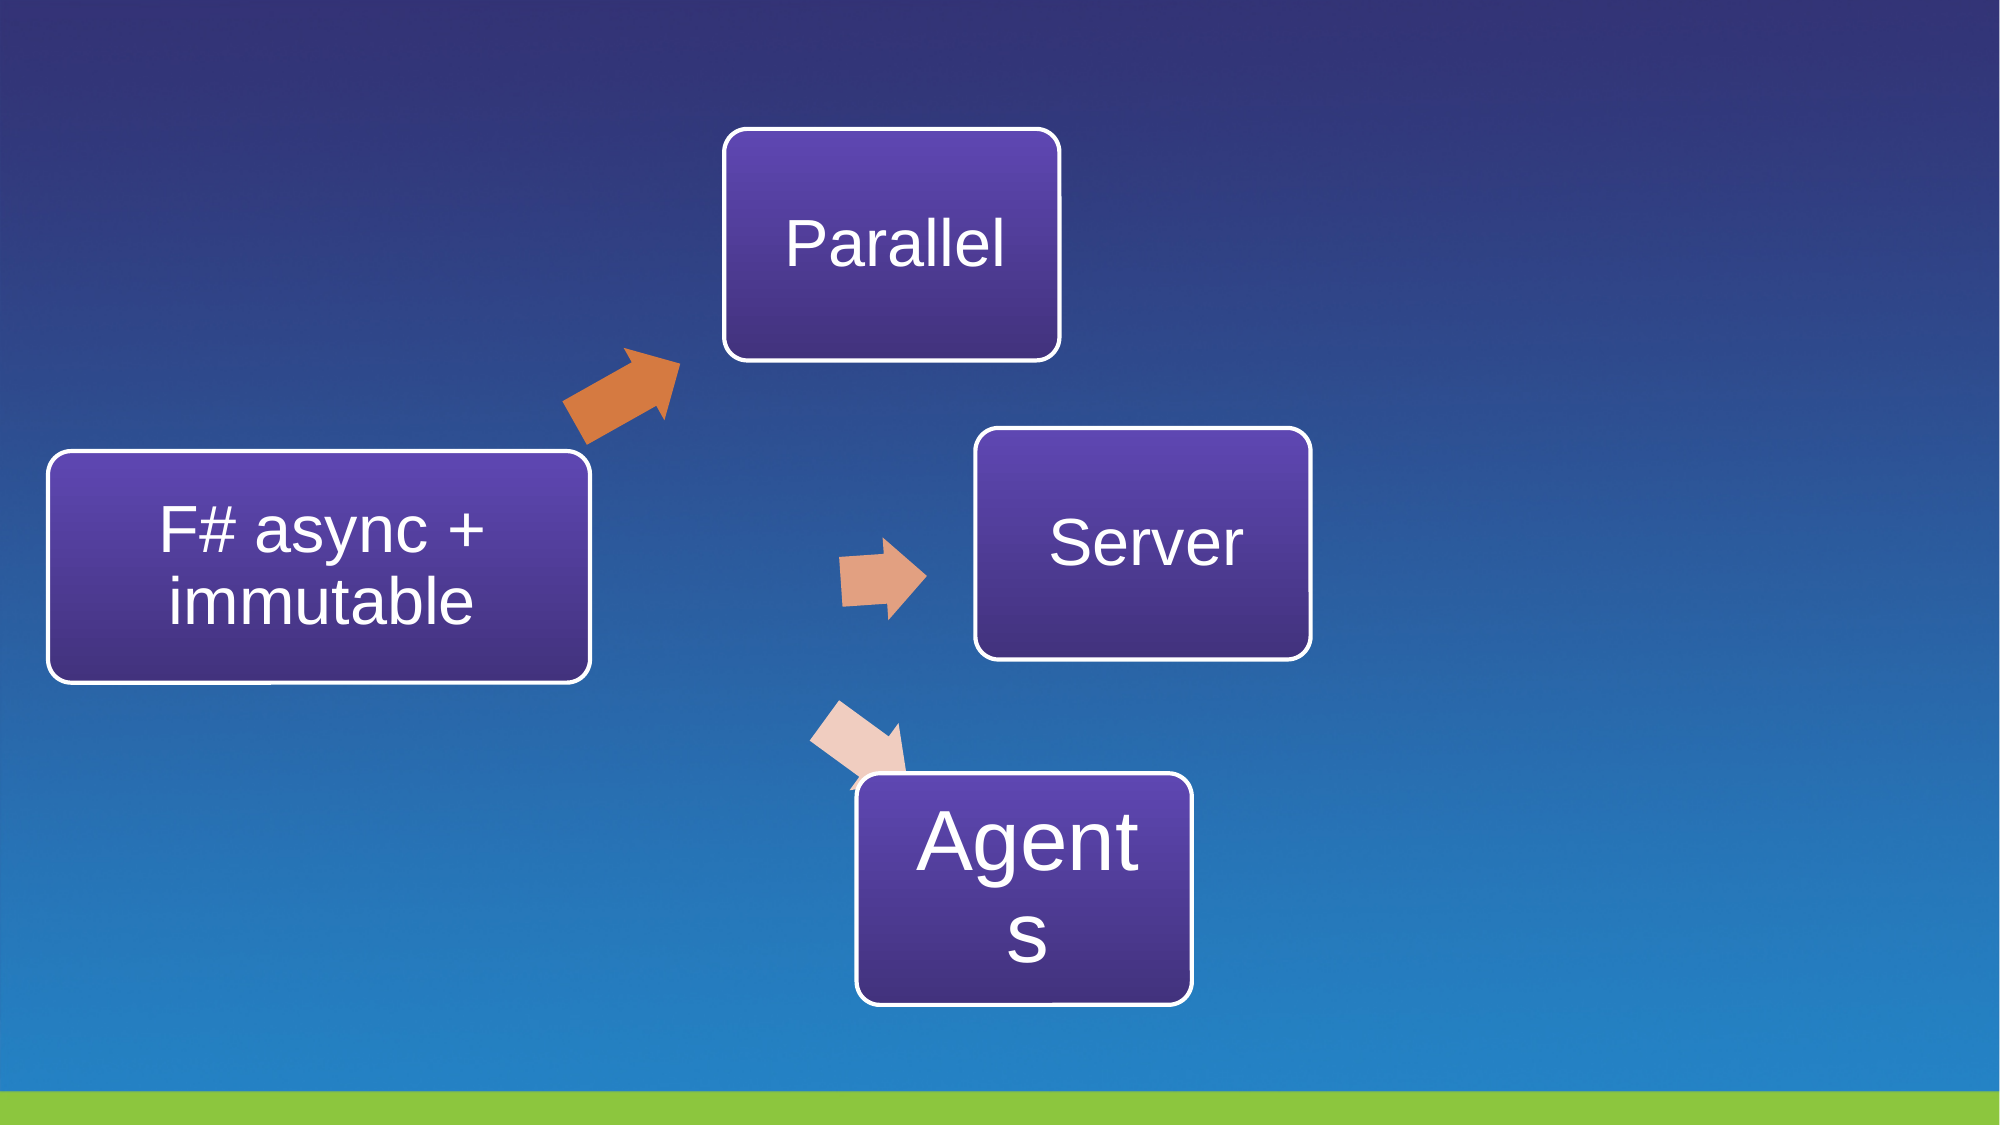

#
F# async + immutable

Parallel

Server

Agents